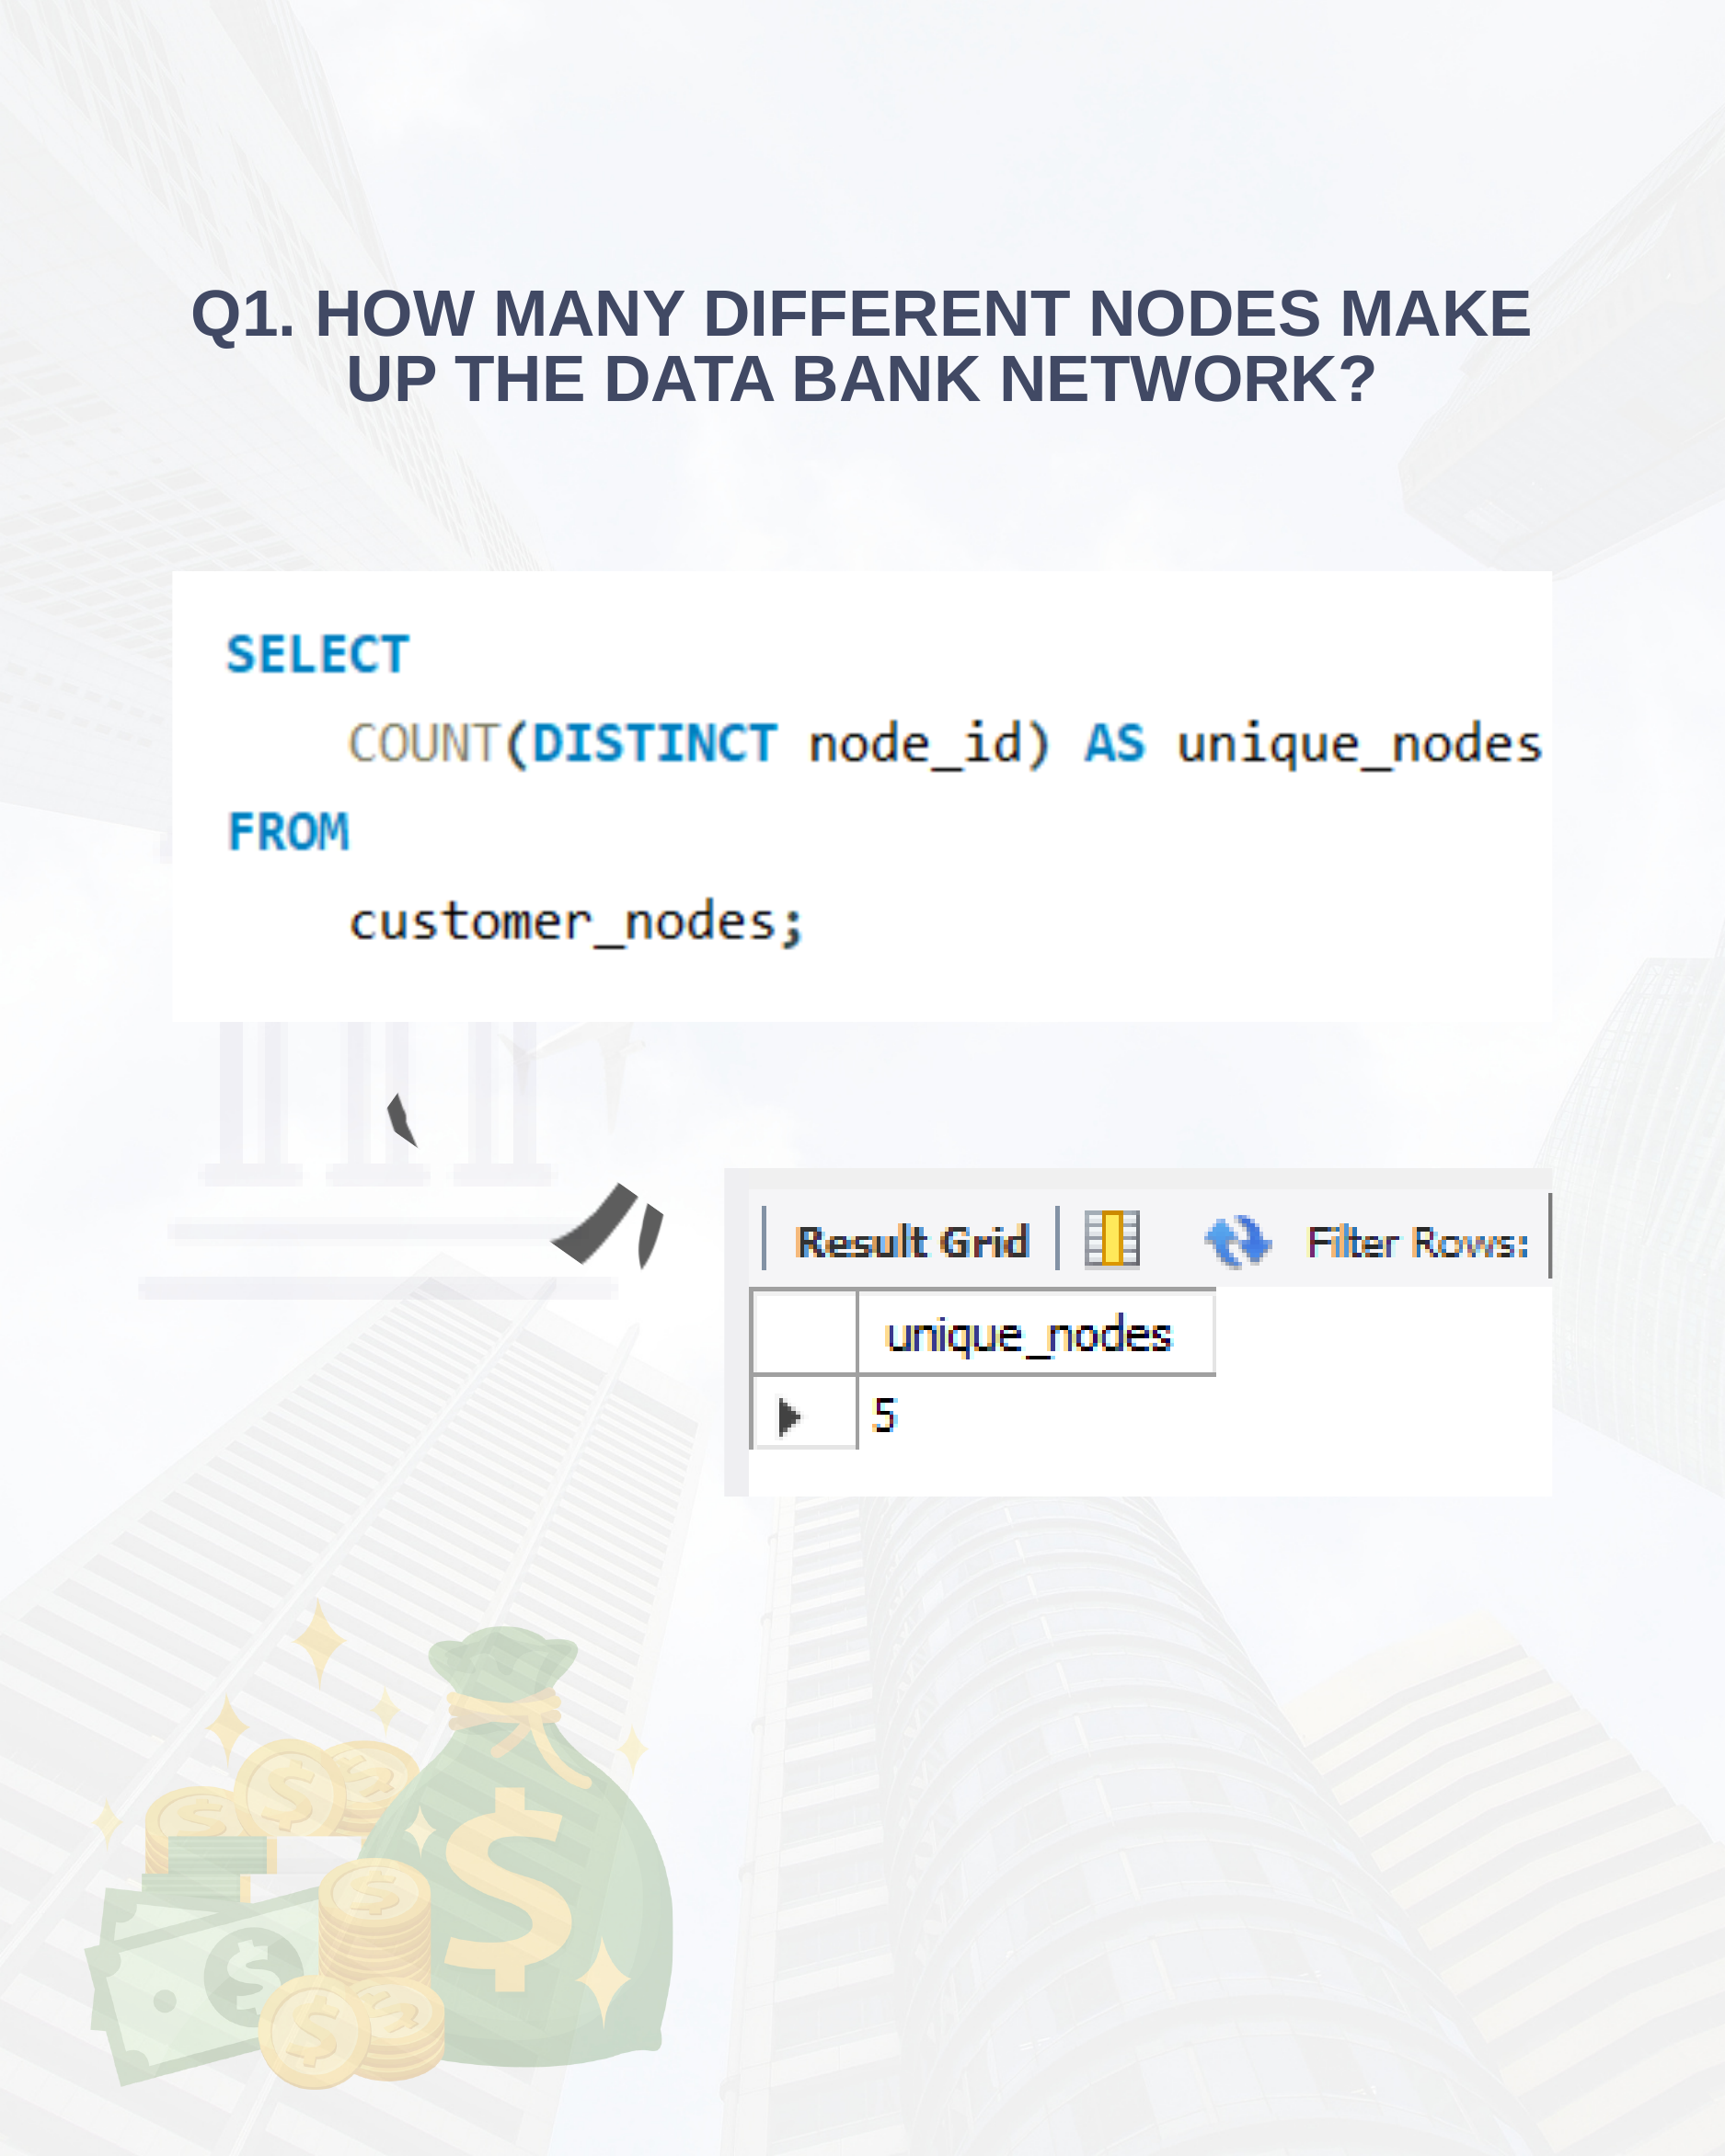

Q1. HOW MANY DIFFERENT NODES MAKE UP THE DATA BANK NETWORK?